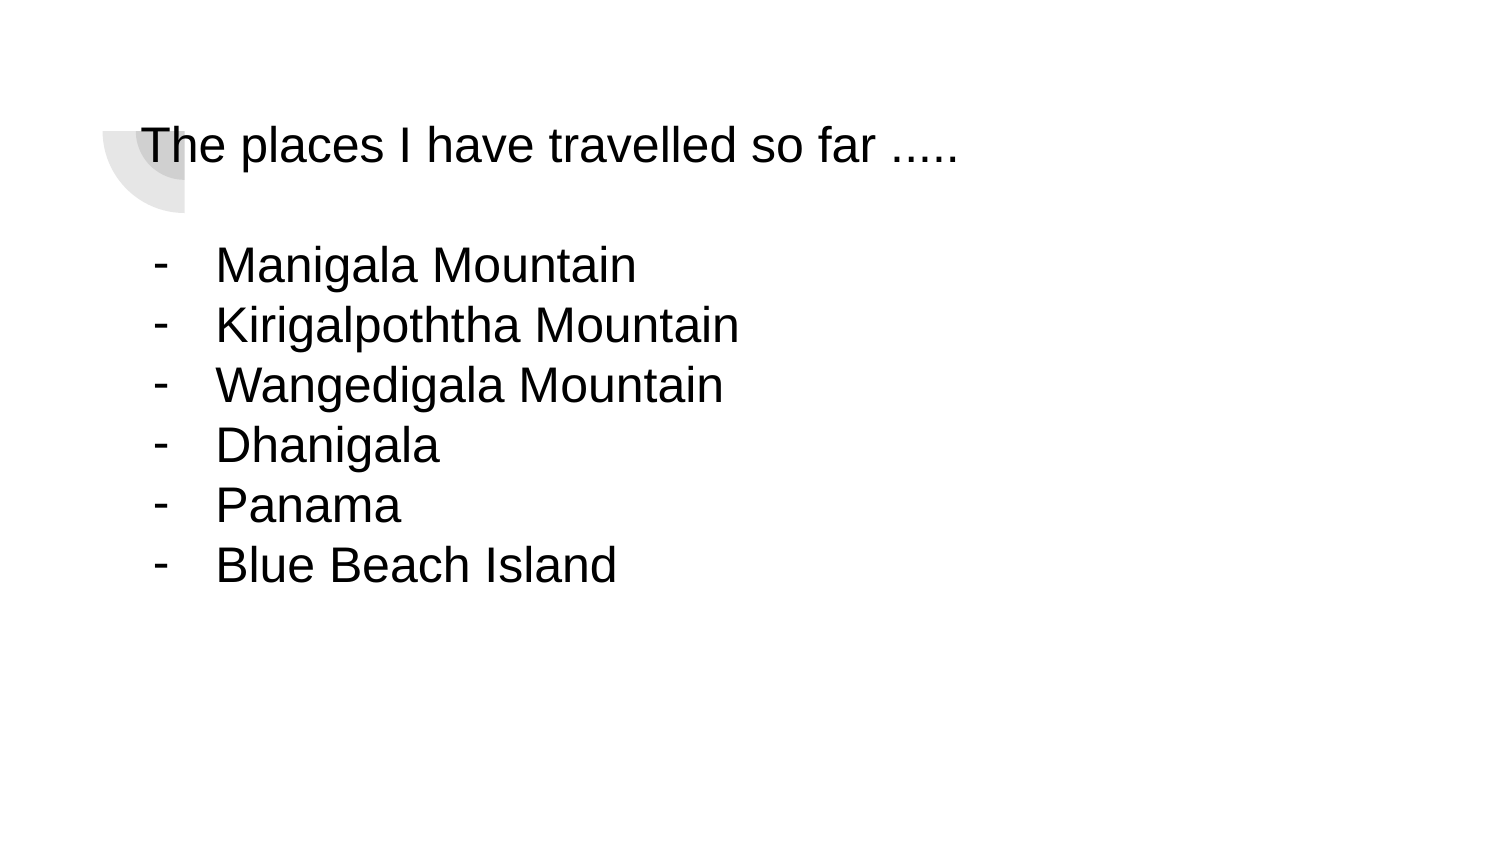

The places I have travelled so far .....

Manigala Mountain
Kirigalpoththa Mountain
Wangedigala Mountain
Dhanigala
Panama
Blue Beach Island